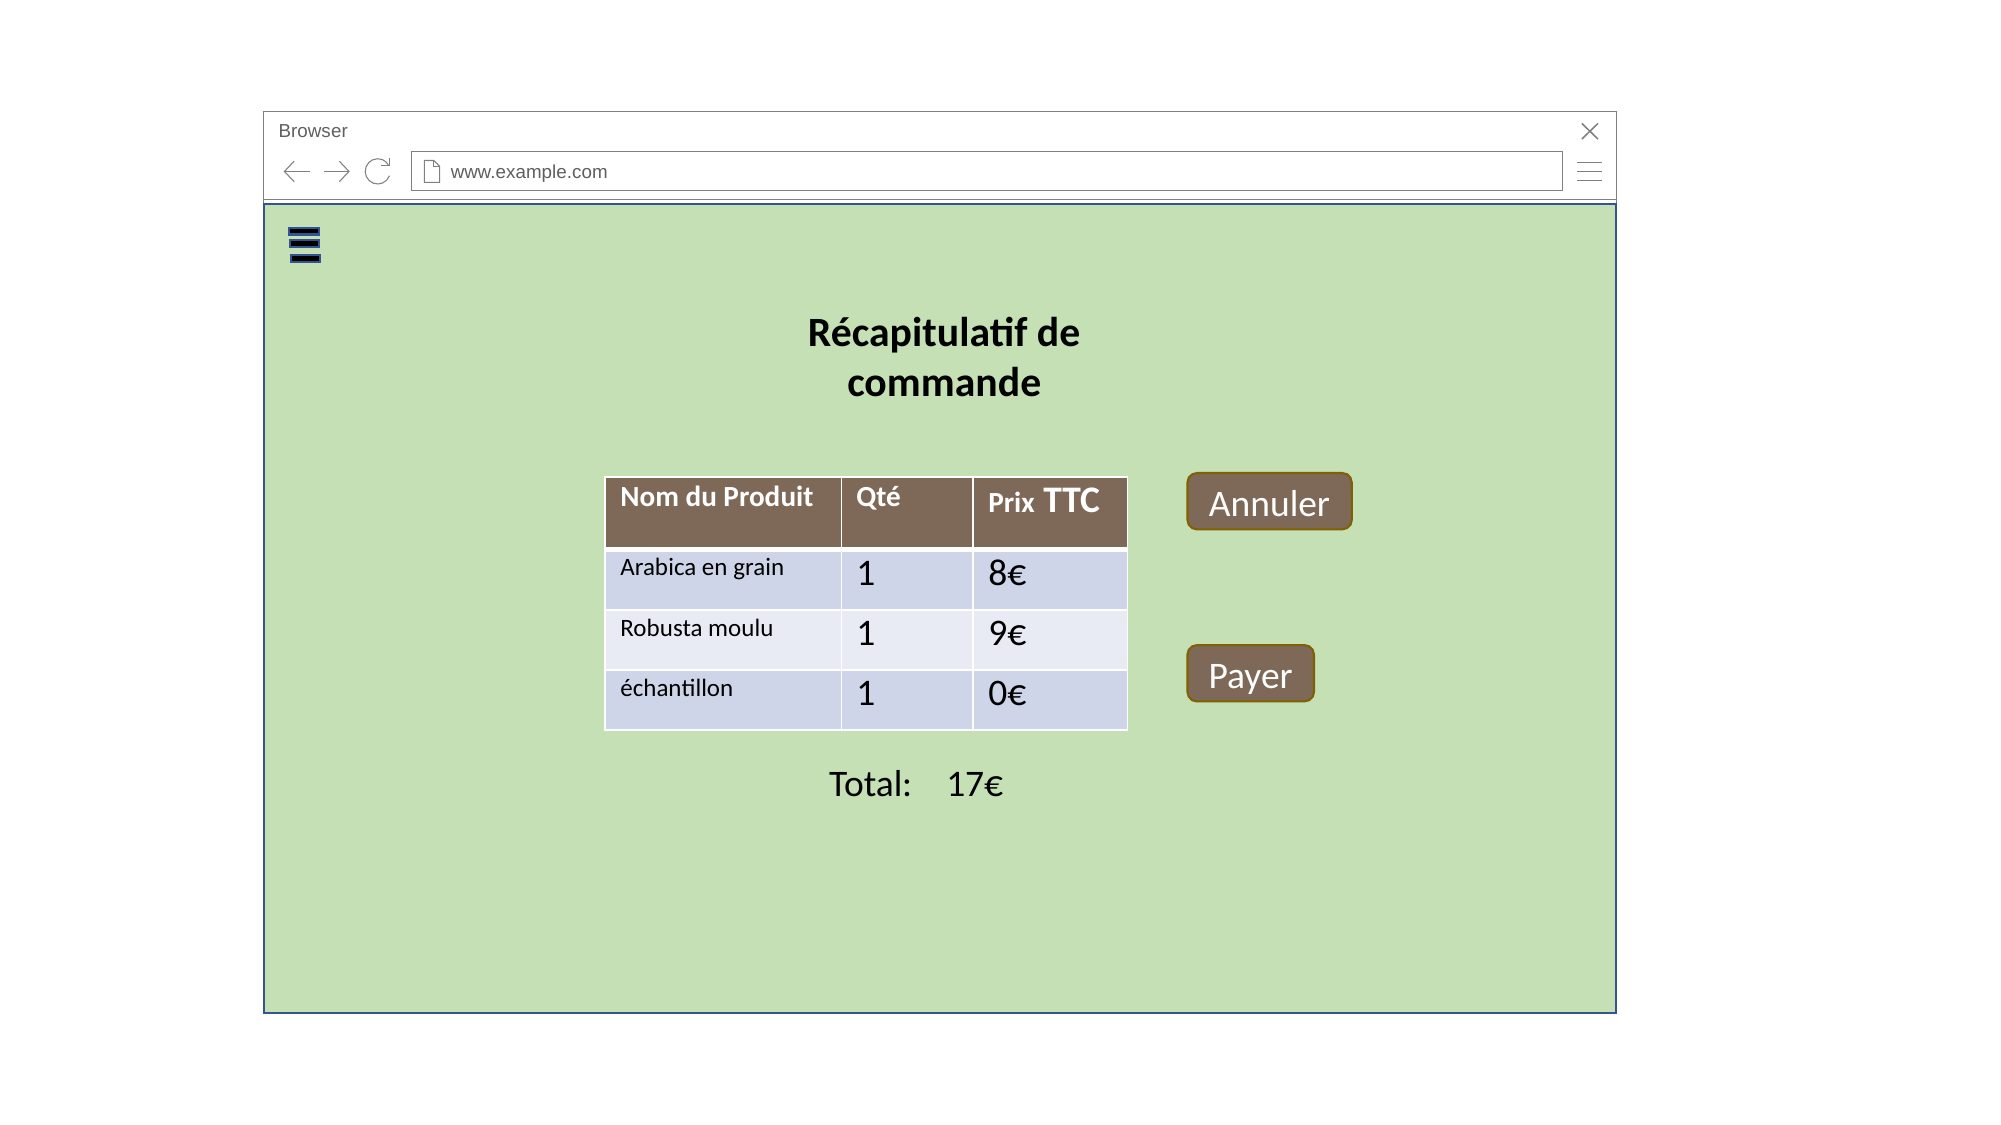

Browser

www.example.com

Récapitulatif de commande
Annuler
| Nom du Produit | Qté | Prix TTC |
| --- | --- | --- |
| Arabica en grain | 1 | 8€ |
| Robusta moulu | 1 | 9€ |
| échantillon | 1 | 0€ |
Payer
Total:    17€